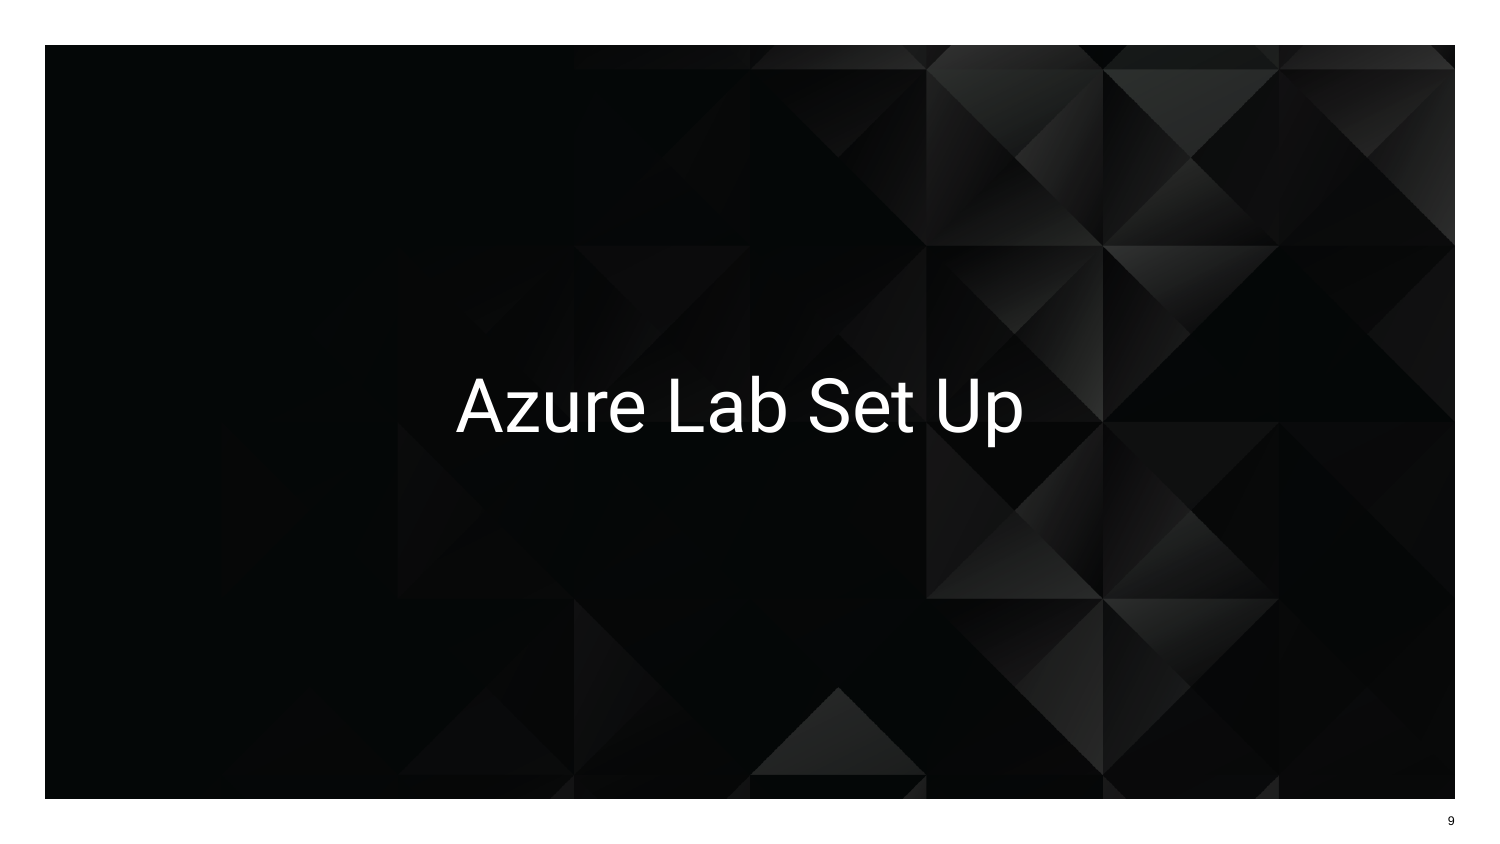

# Azure Lab Set Up
9

9